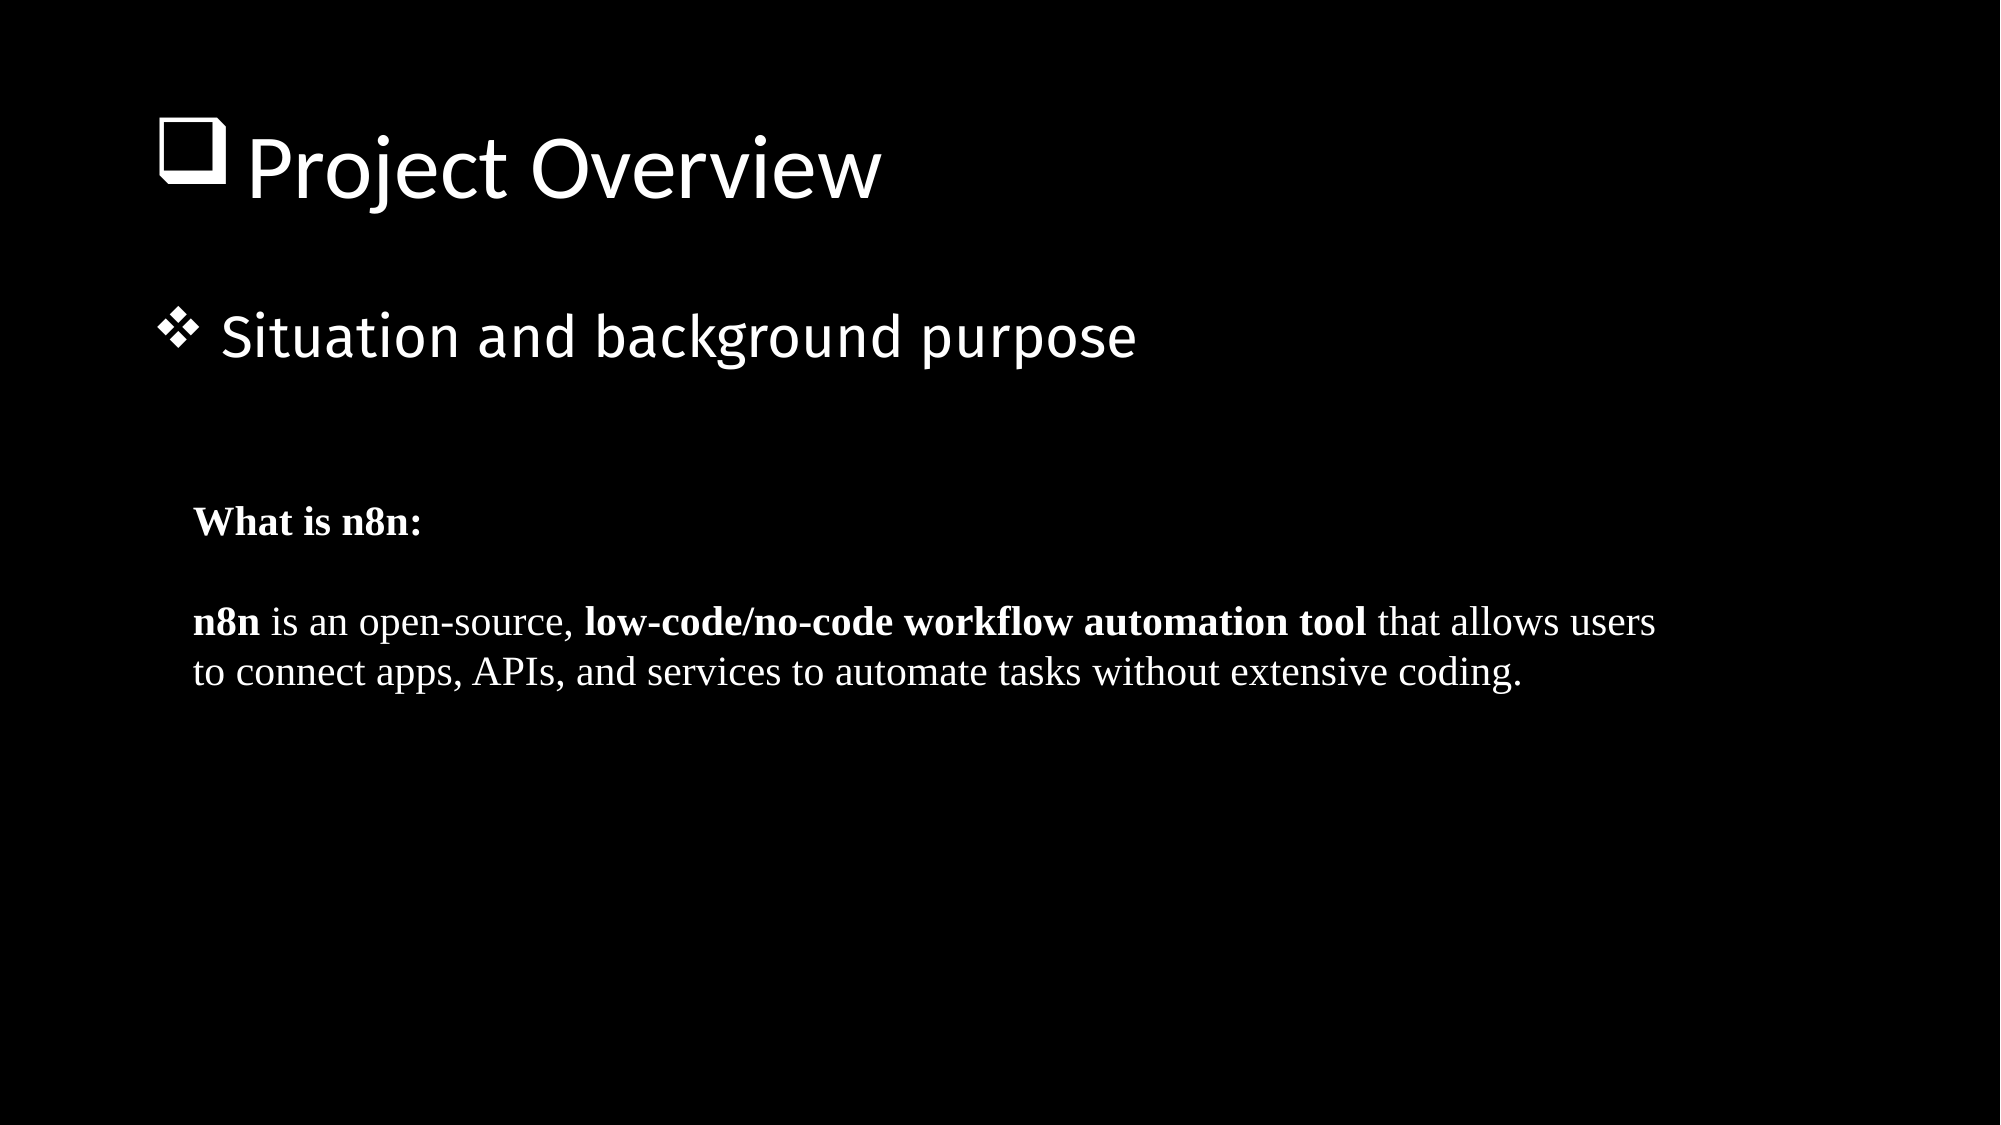

# Project Overview
 Situation and background purpose
What is n8n:

n8n is an open-source, low-code/no-code workflow automation tool that allows users to connect apps, APIs, and services to automate tasks without extensive coding.